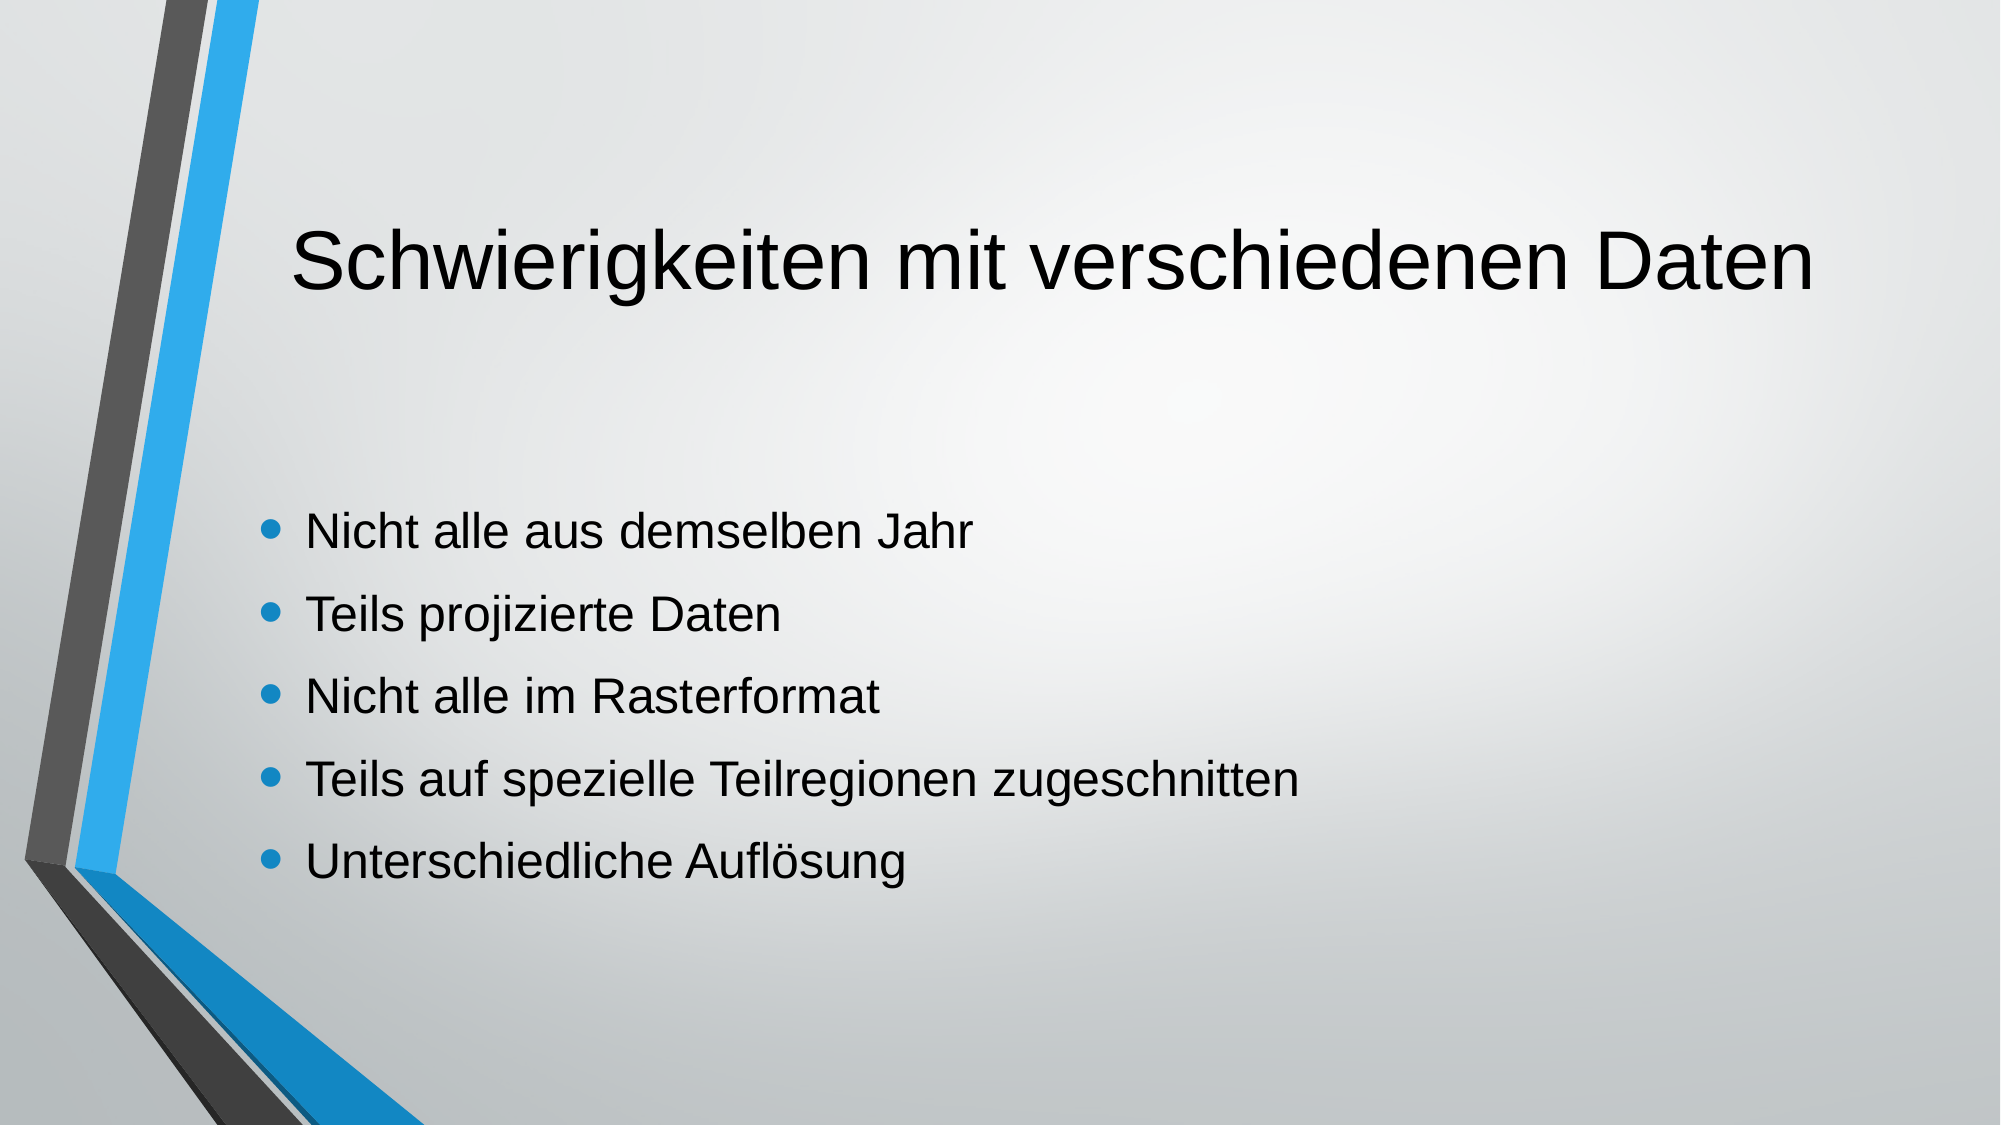

# Schwierigkeiten mit verschiedenen Daten
Nicht alle aus demselben Jahr
Teils projizierte Daten
Nicht alle im Rasterformat
Teils auf spezielle Teilregionen zugeschnitten
Unterschiedliche Auflösung